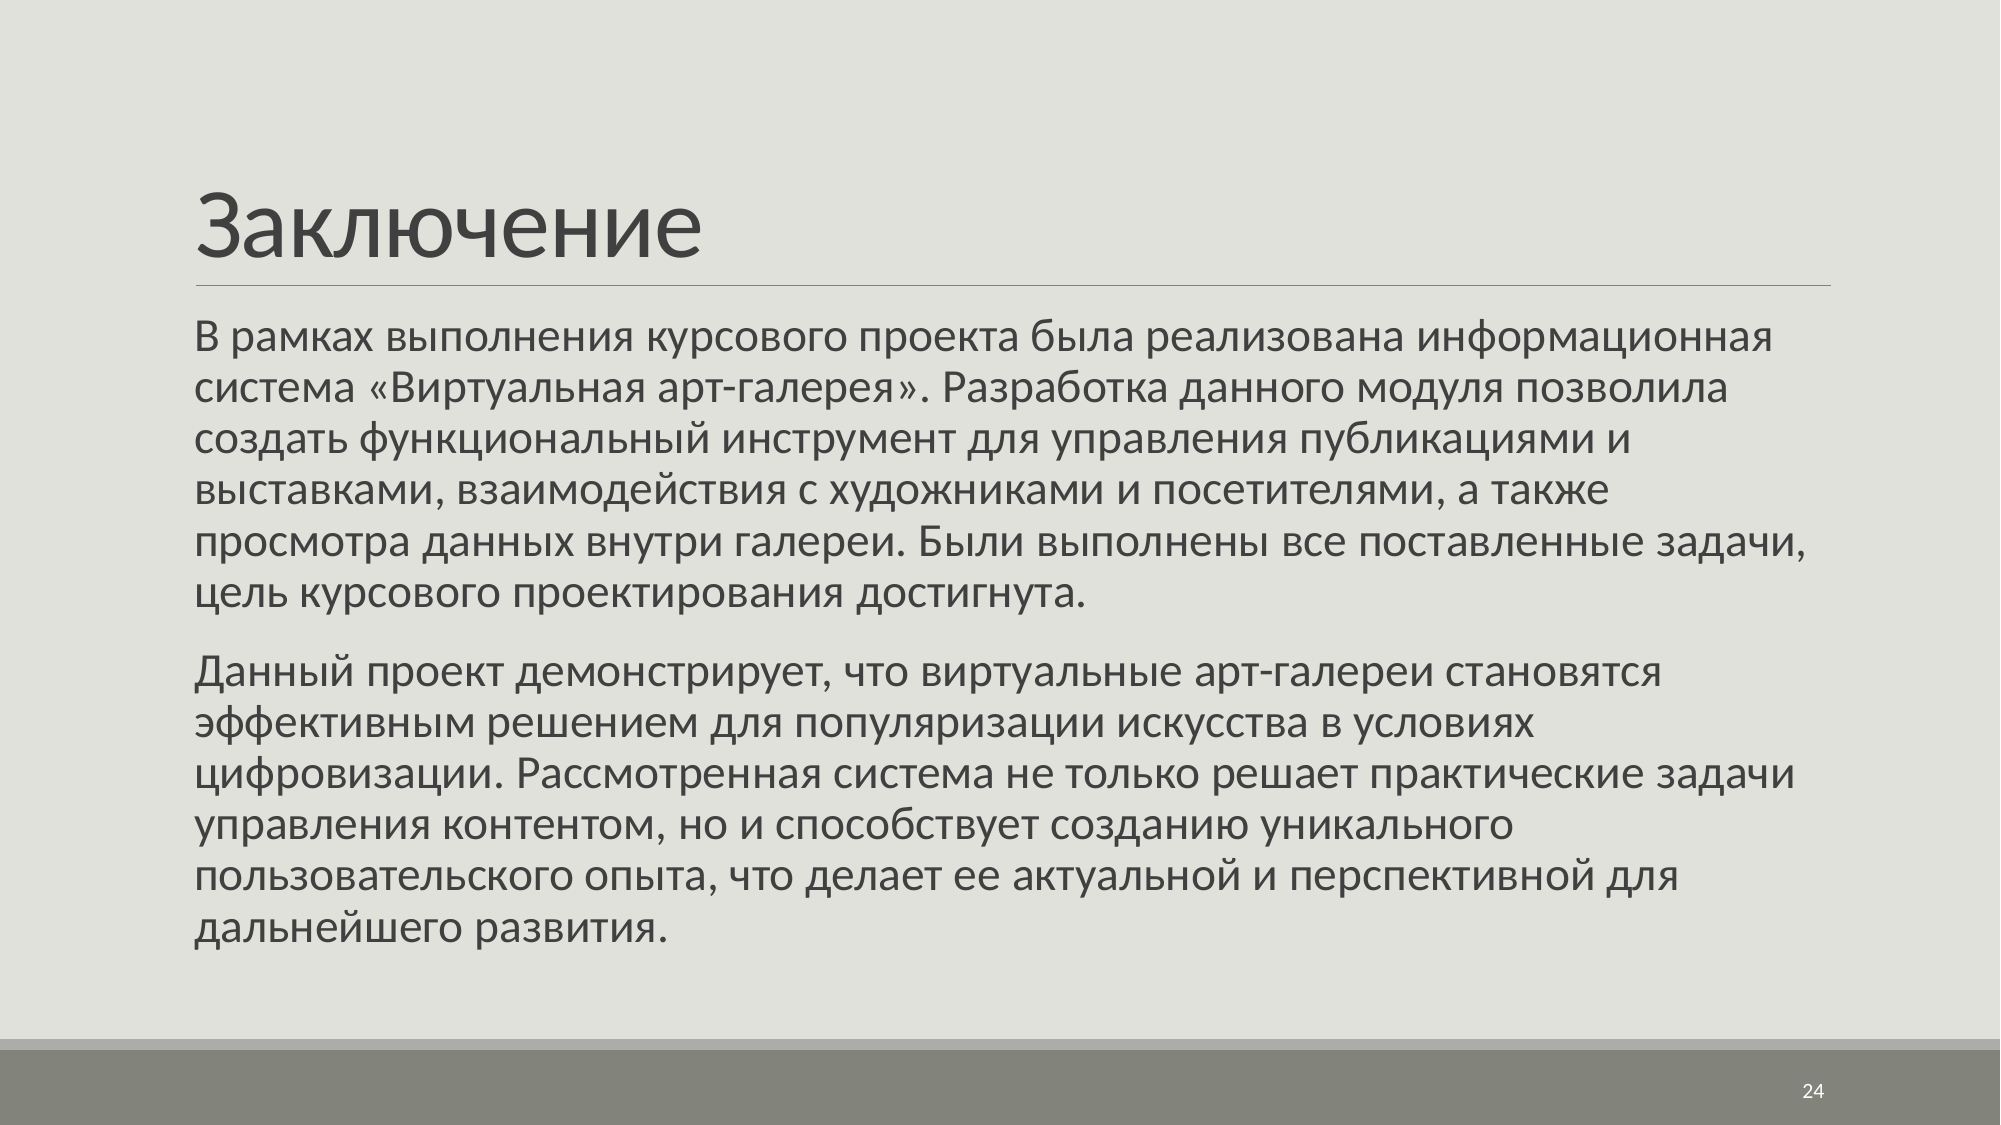

# Заключение
В рамках выполнения курсового проекта была реализована информационная система «Виртуальная арт-галерея». Разработка данного модуля позволила создать функциональный инструмент для управления публикациями и выставками, взаимодействия с художниками и посетителями, а также просмотра данных внутри галереи. Были выполнены все поставленные задачи, цель курсового проектирования достигнута.
Данный проект демонстрирует, что виртуальные арт-галереи становятся эффективным решением для популяризации искусства в условиях цифровизации. Рассмотренная система не только решает практические задачи управления контентом, но и способствует созданию уникального пользовательского опыта, что делает ее актуальной и перспективной для дальнейшего развития.

24